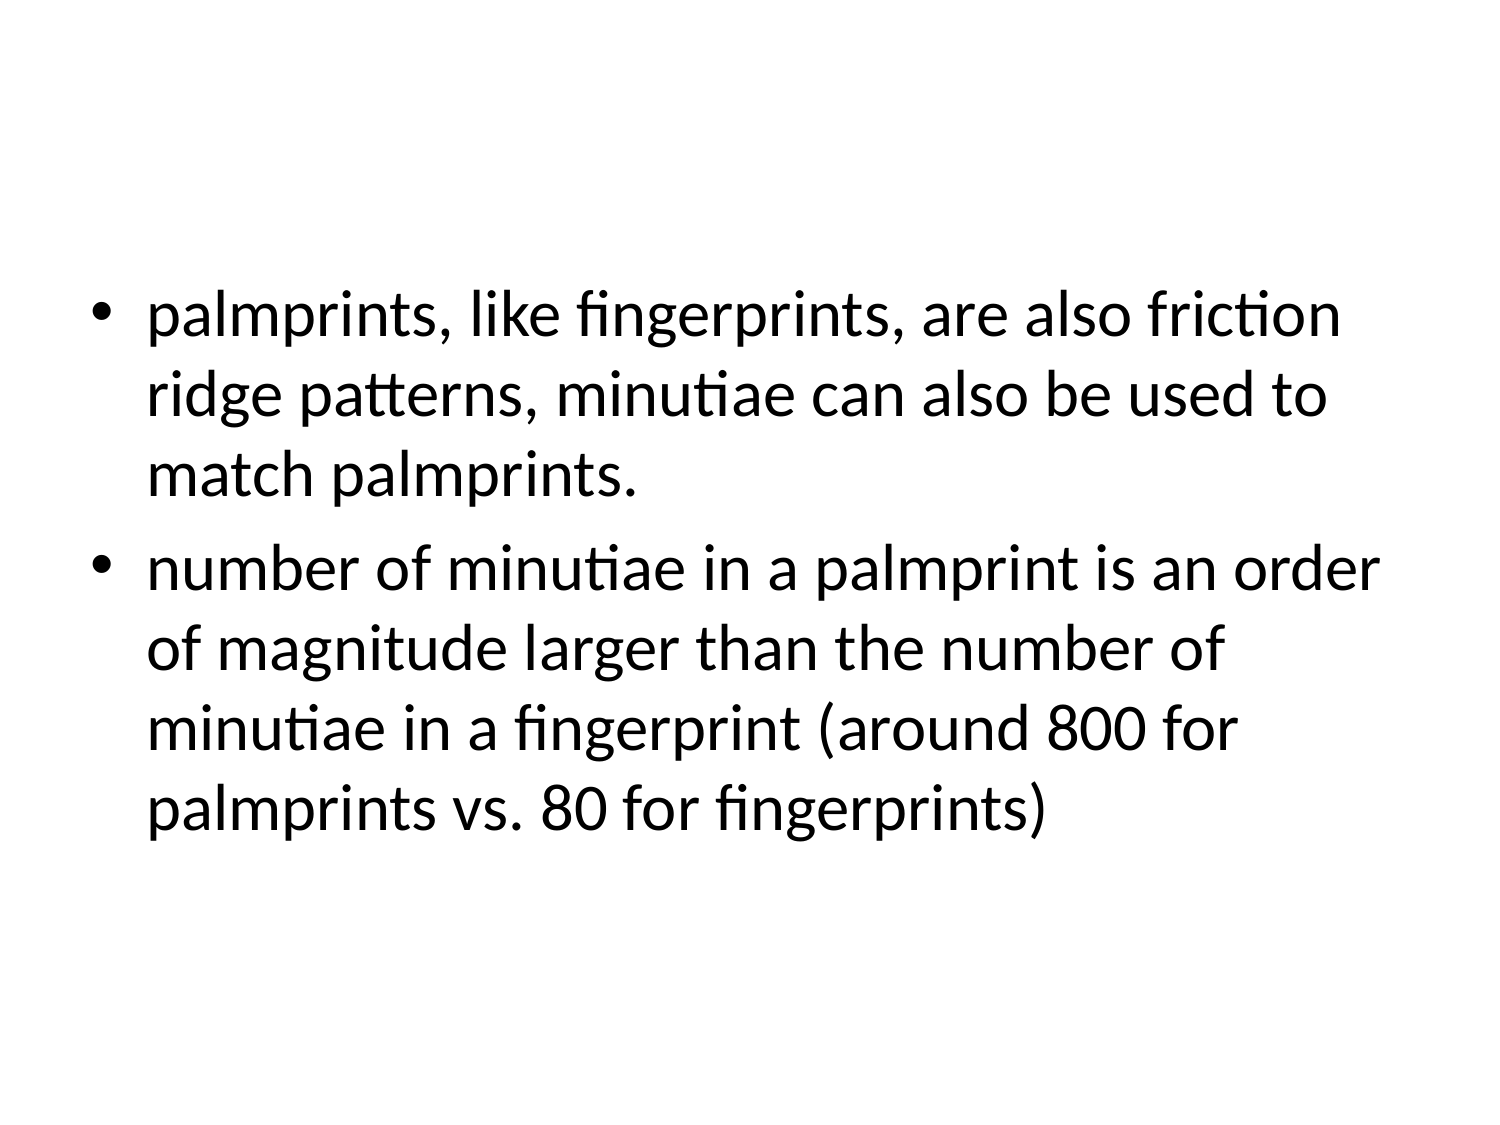

#
palmprints, like fingerprints, are also friction ridge patterns, minutiae can also be used to match palmprints.
number of minutiae in a palmprint is an order of magnitude larger than the number of minutiae in a fingerprint (around 800 for palmprints vs. 80 for fingerprints)